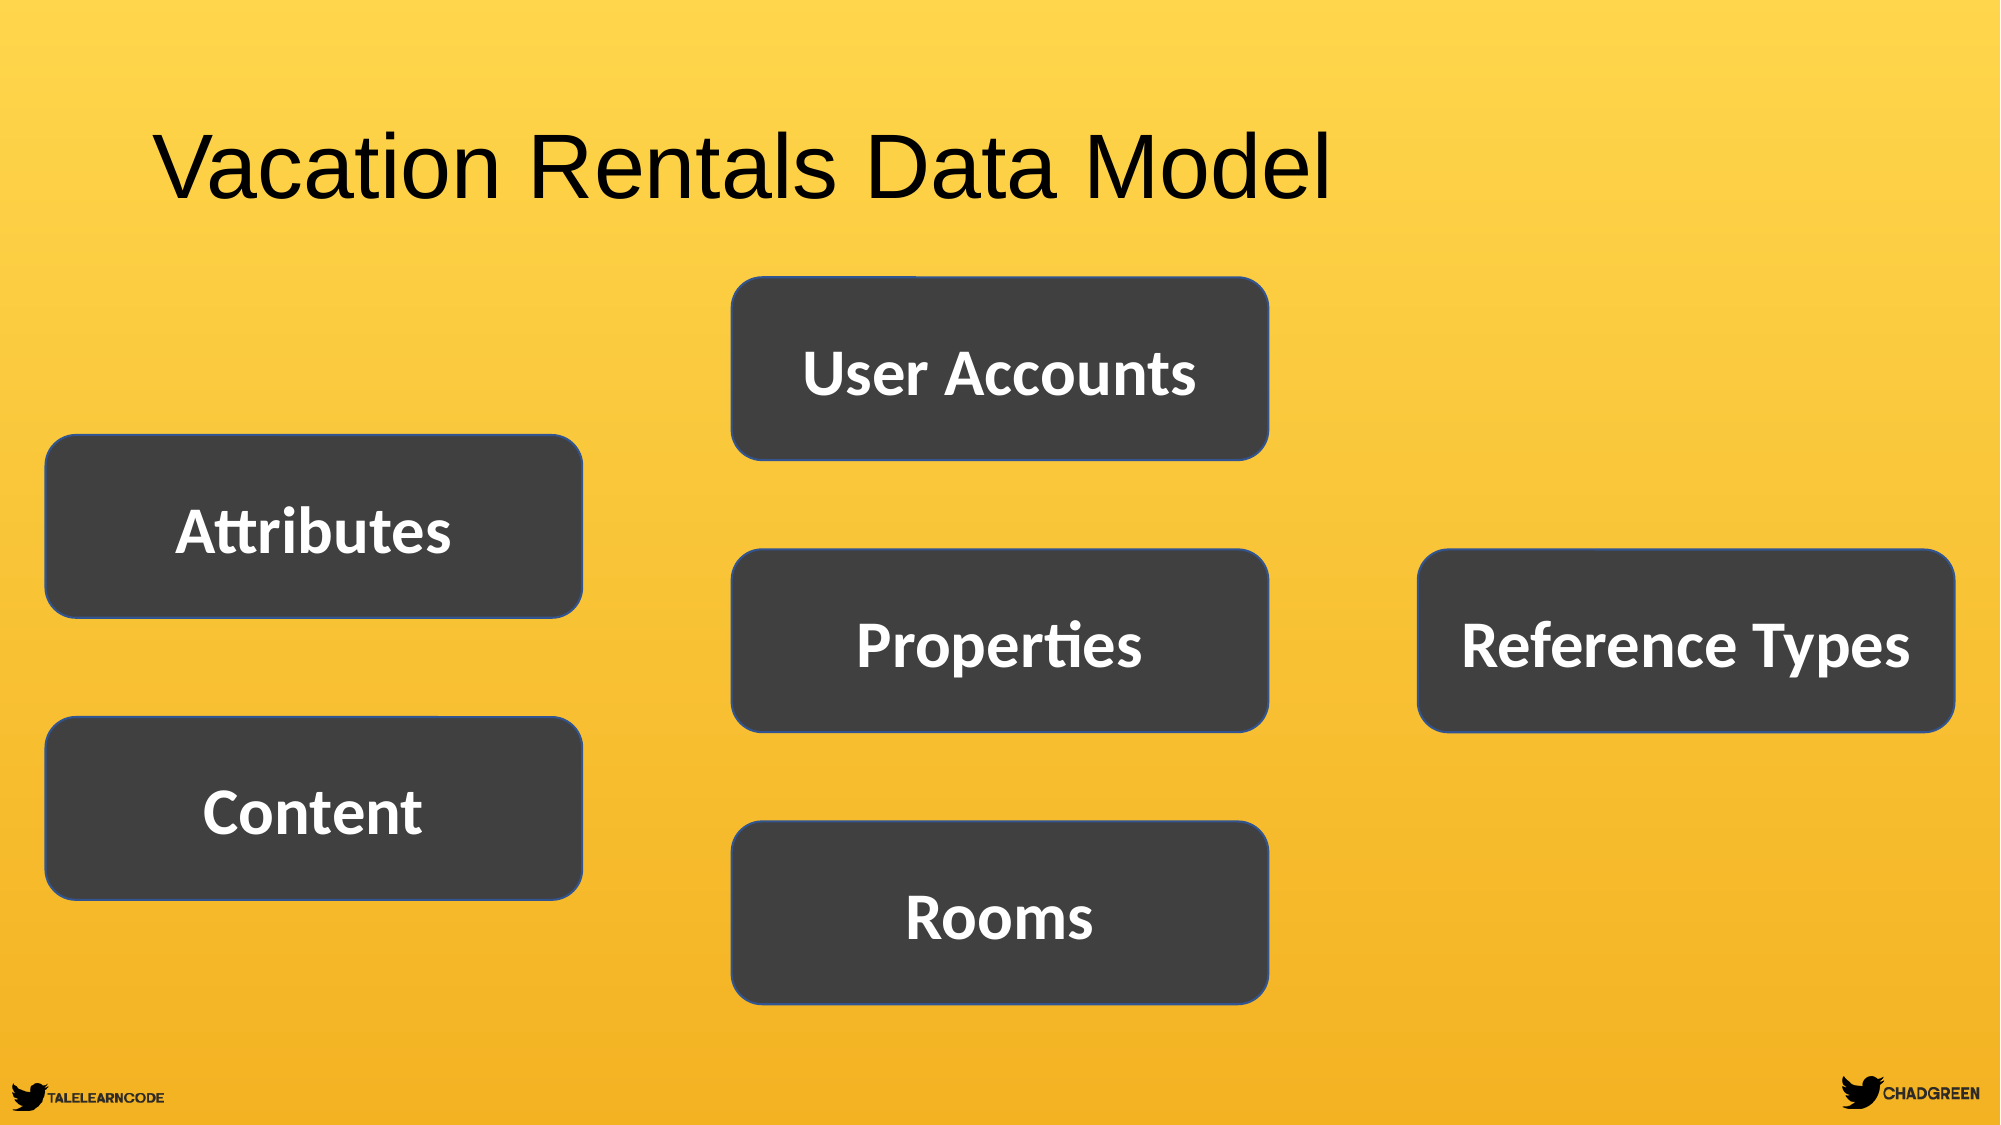

# Vacation Rentals Data Model
User Accounts
Attributes
Properties
Reference Types
Content
Rooms